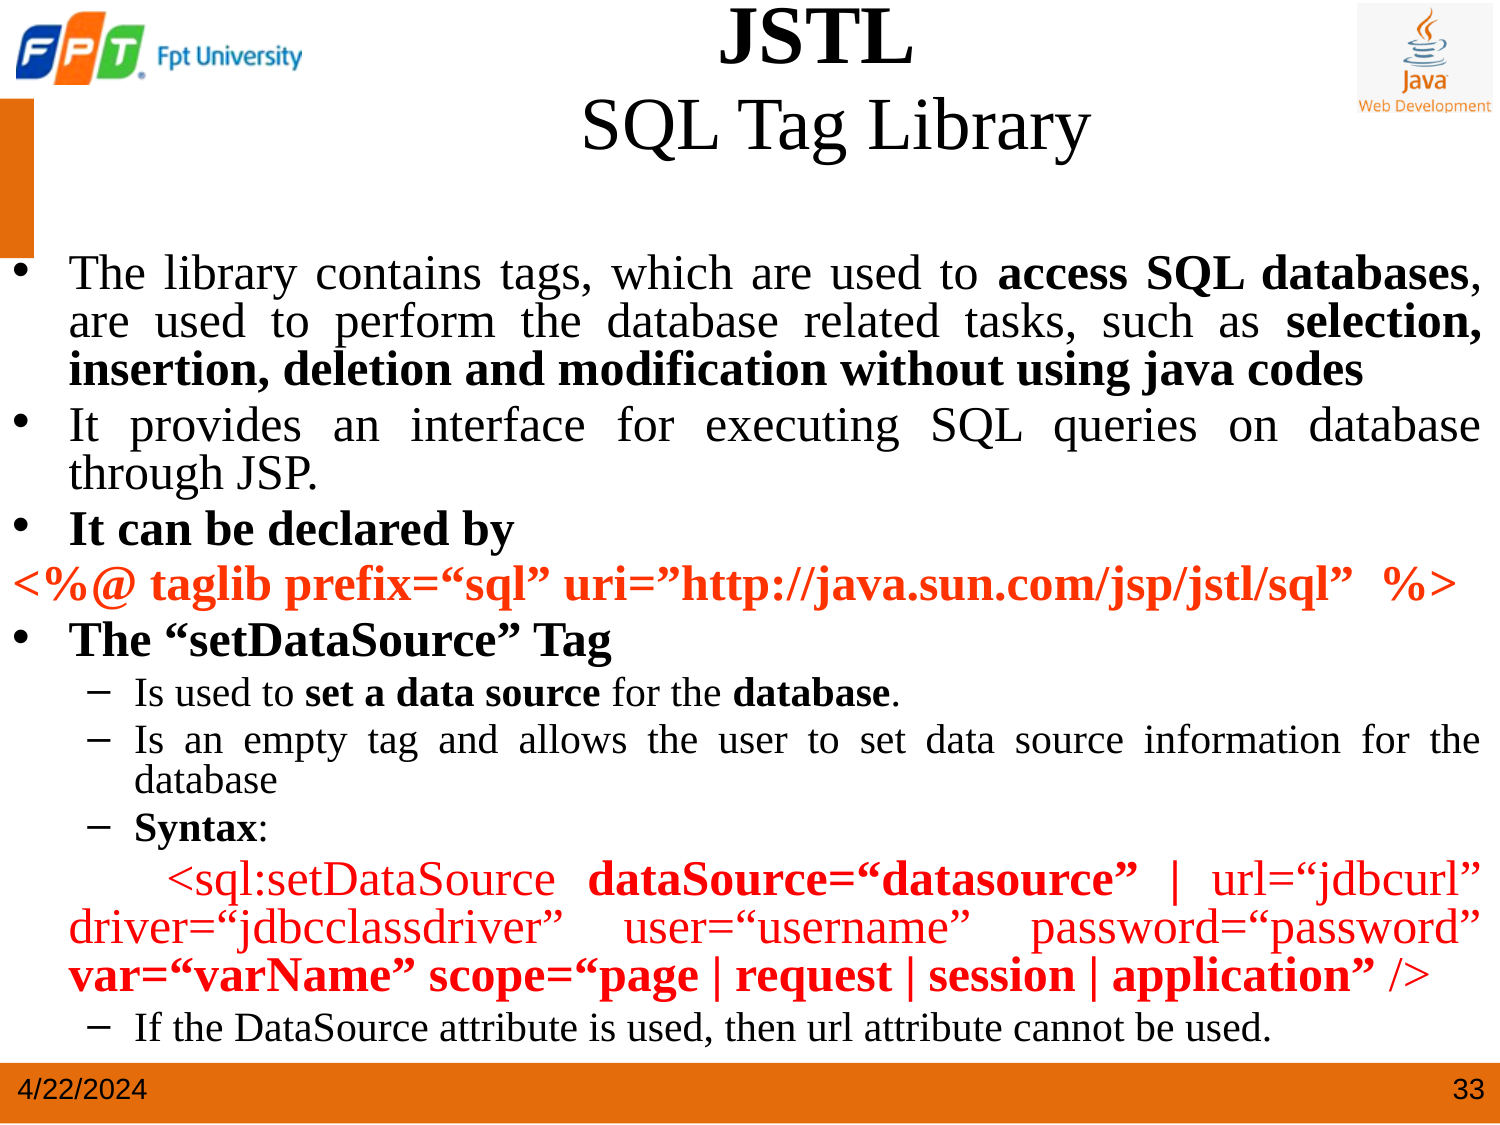

JSTL
 SQL Tag Library
The library contains tags, which are used to access SQL databases, are used to perform the database related tasks, such as selection, insertion, deletion and modification without using java codes
It provides an interface for executing SQL queries on database through JSP.
It can be declared by
<%@ taglib prefix=“sql” uri=”http://java.sun.com/jsp/jstl/sql”  %>
The “setDataSource” Tag
Is used to set a data source for the database.
Is an empty tag and allows the user to set data source information for the database
Syntax:
     <sql:setDataSource dataSource=“datasource” | url=“jdbcurl” driver=“jdbcclassdriver” user=“username” password=“password” var=“varName” scope=“page | request | session | application” />
If the DataSource attribute is used, then url attribute cannot be used.
4/22/2024
33